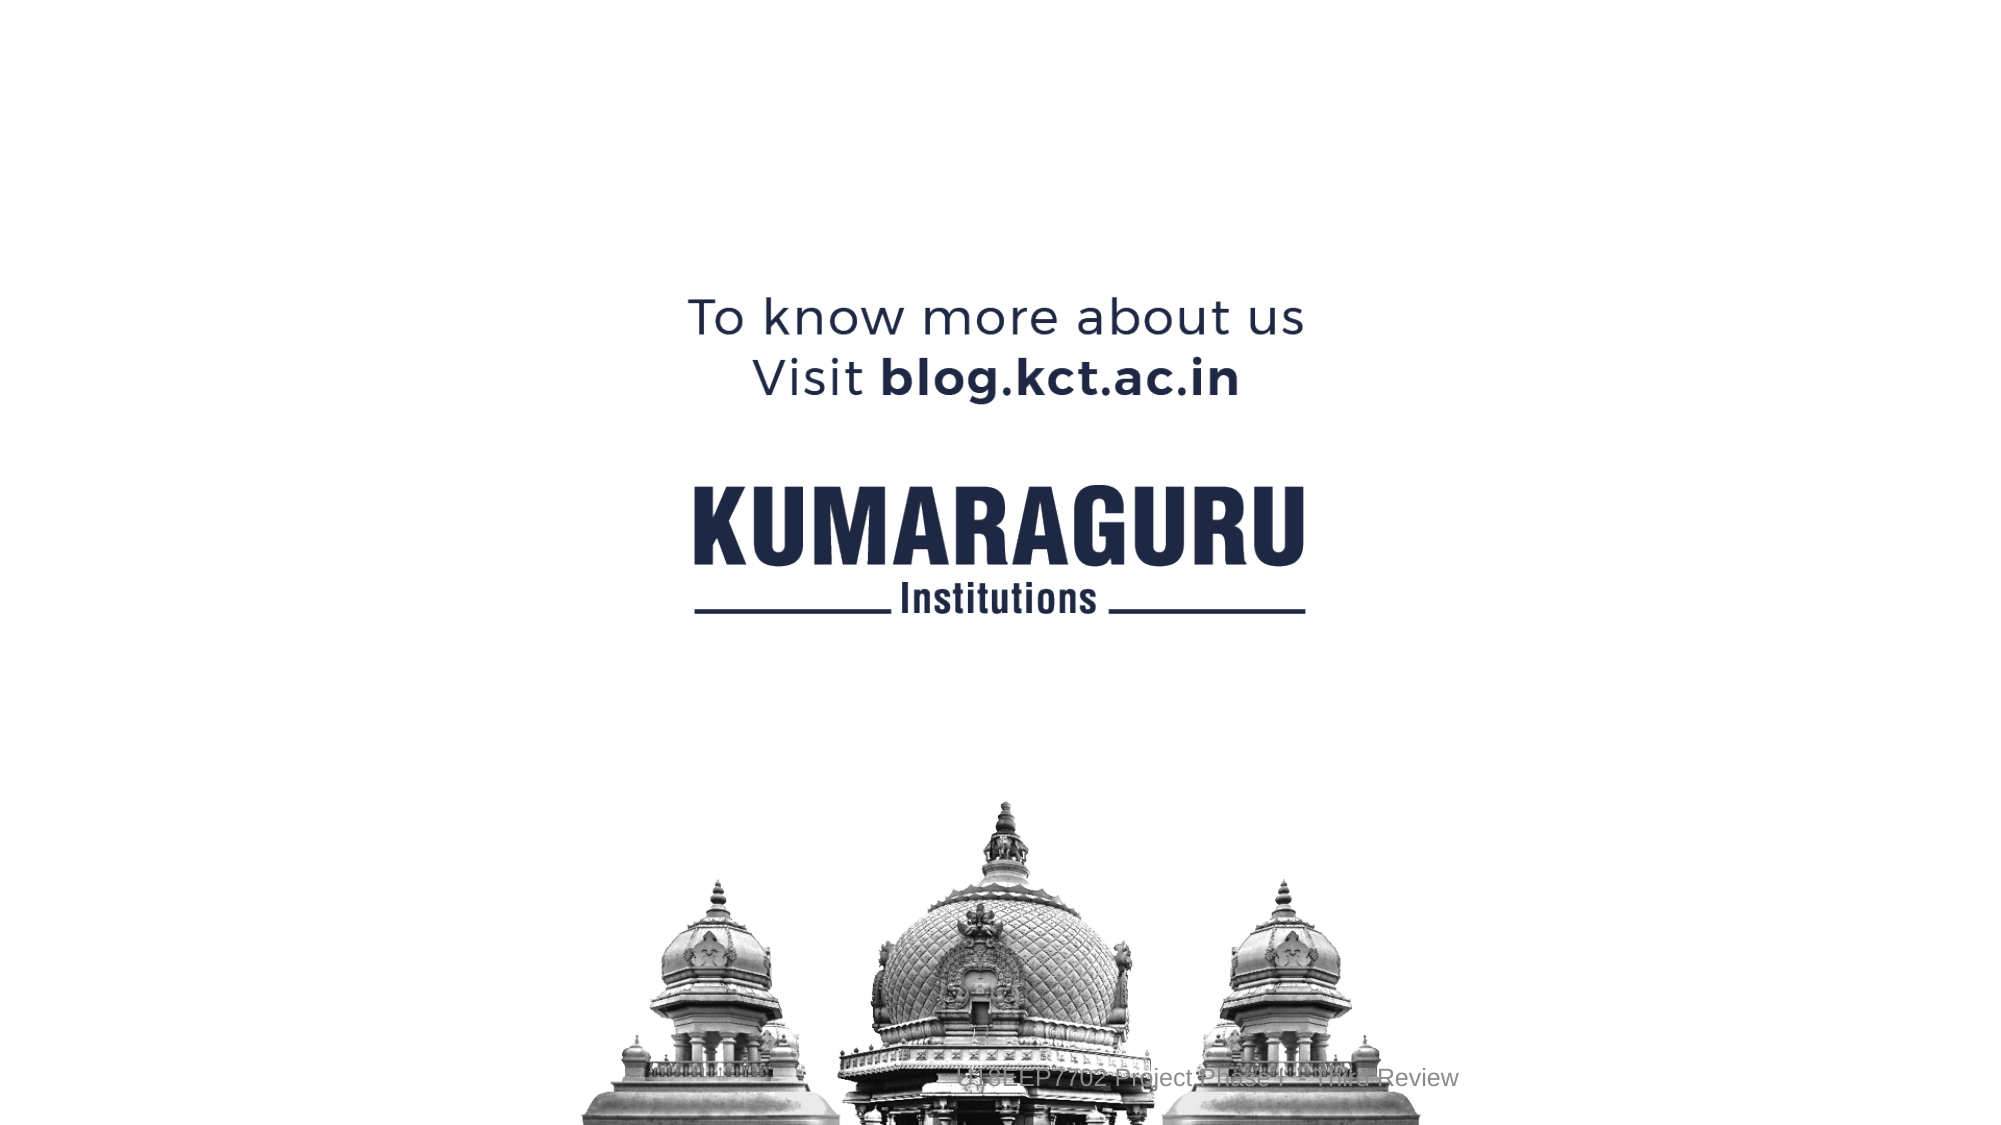

U18EEP7702 Project Phase I  - Third Review